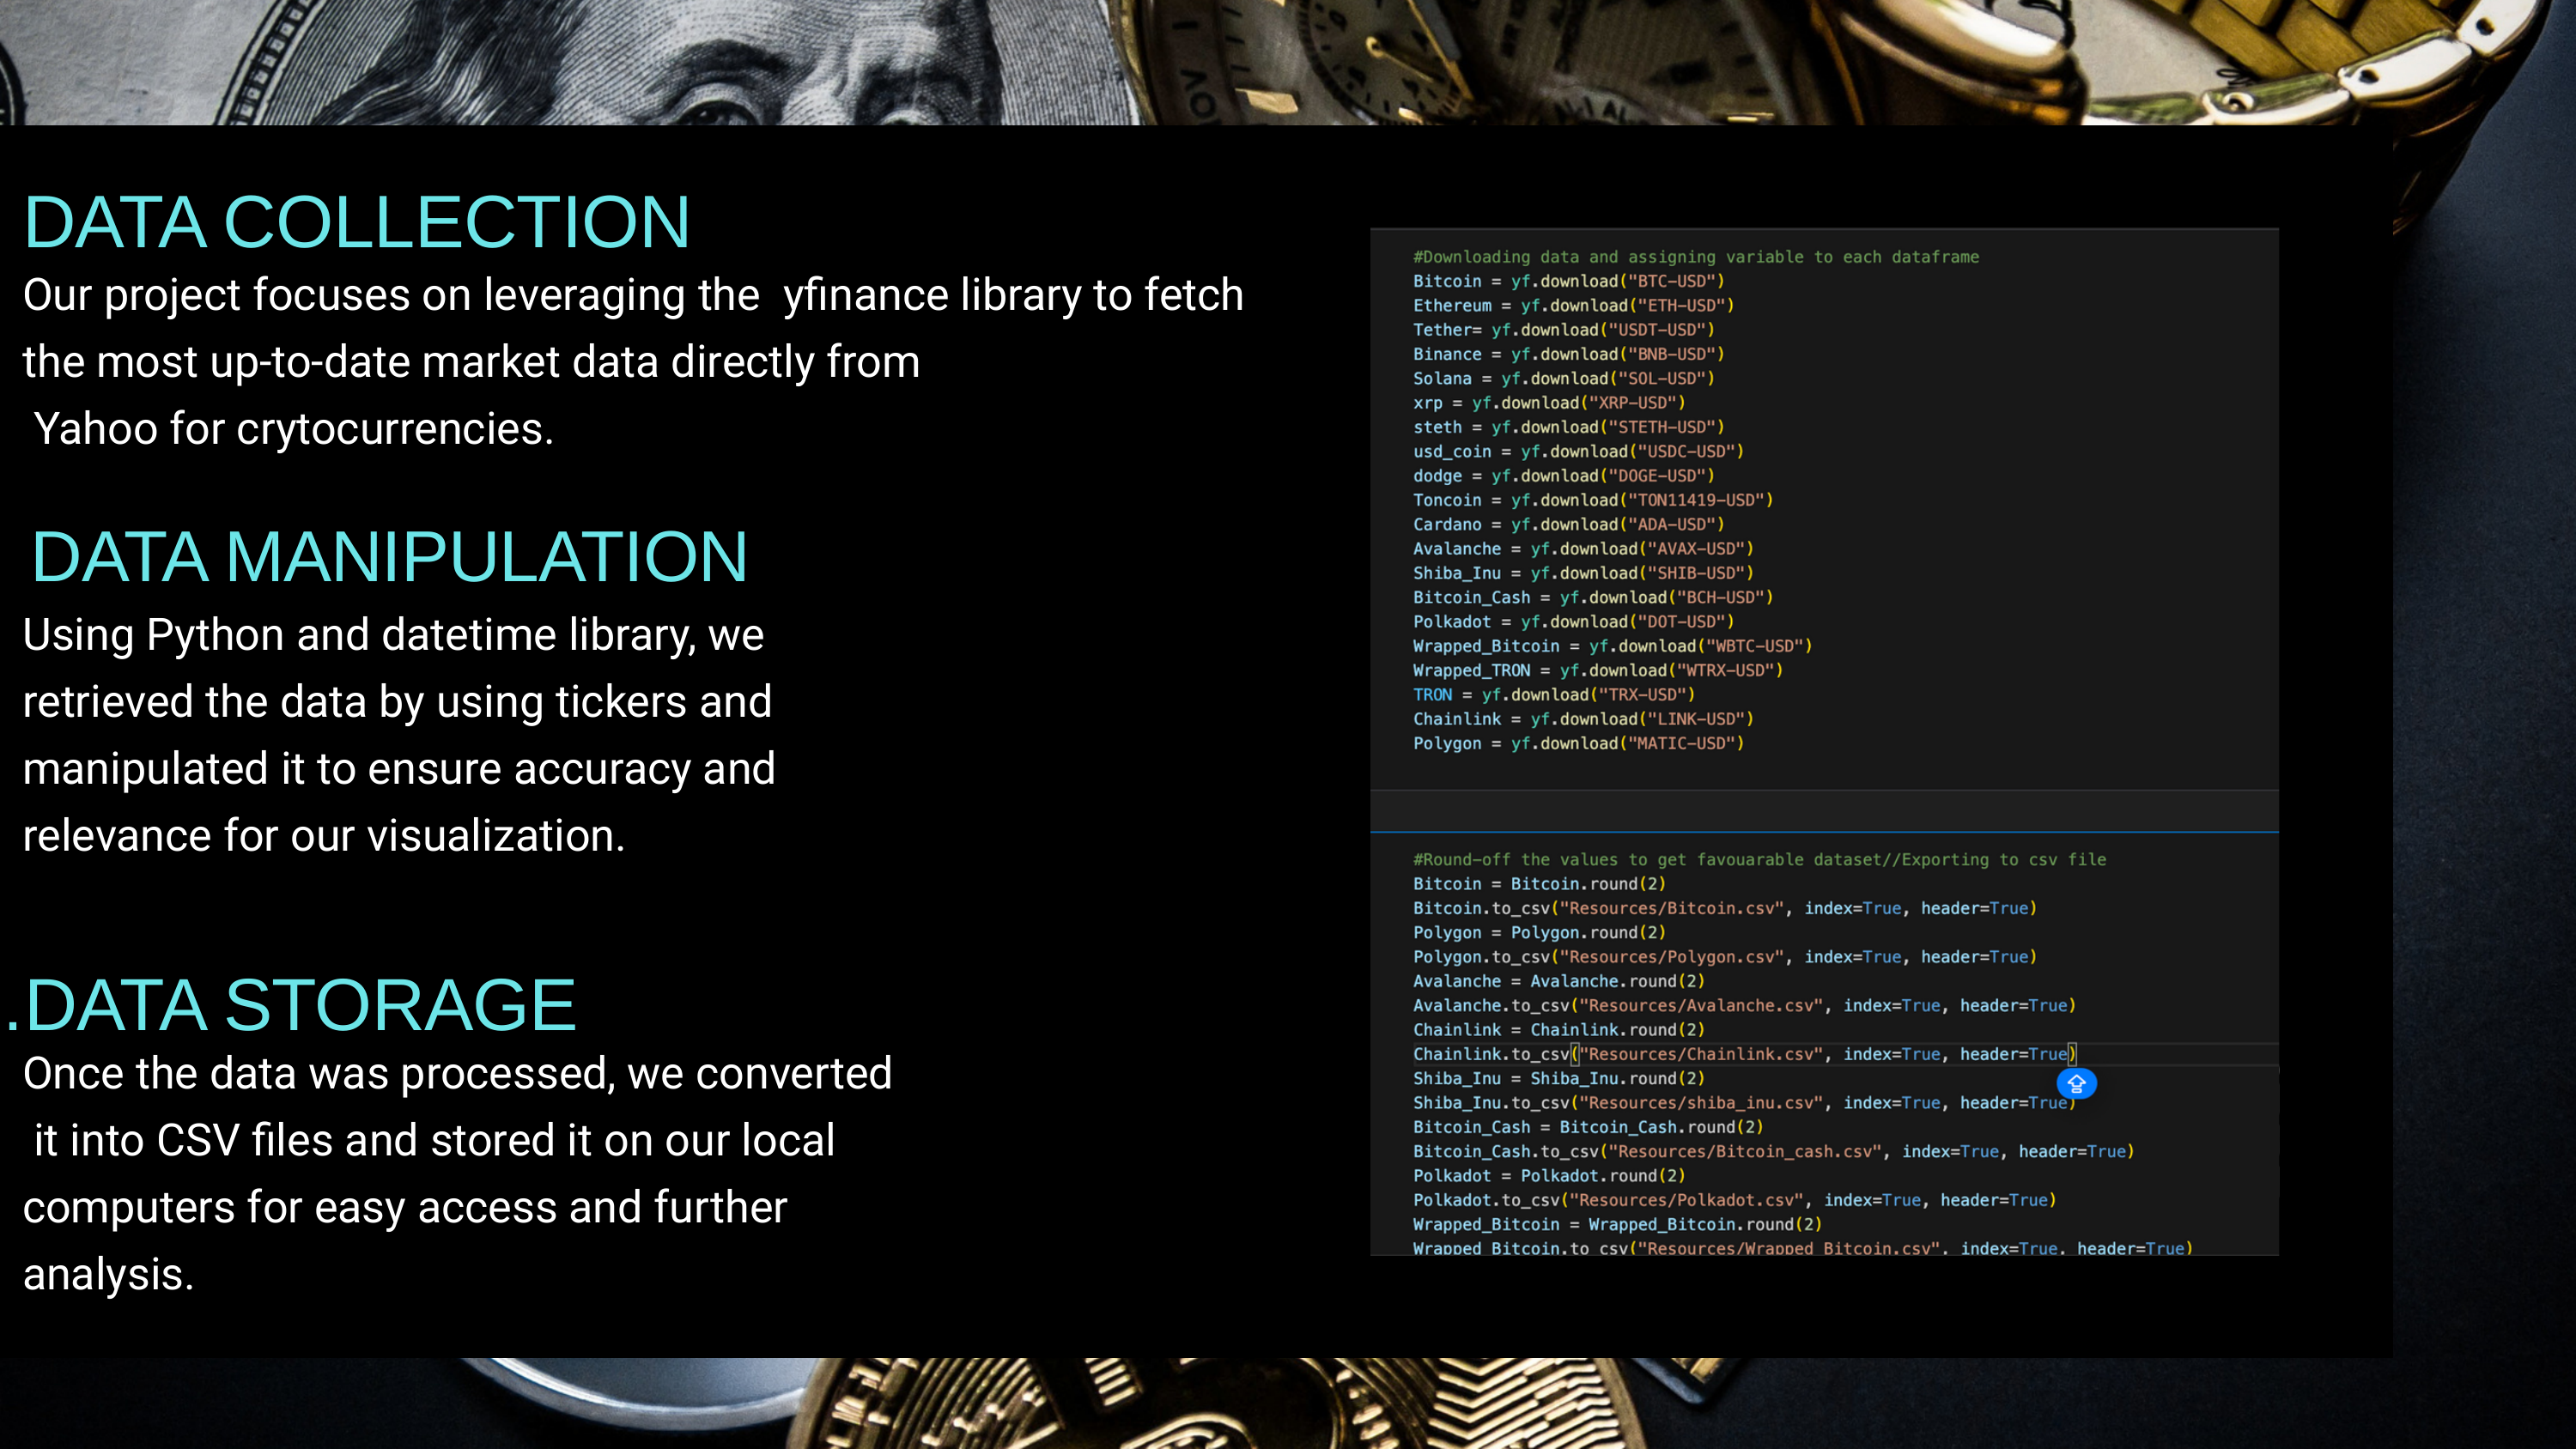

DATA COLLECTION

Our project focuses on leveraging the  yfinance library to fetch
the most up-to-date market data directly from
 Yahoo for crytocurrencies.
DATA MANIPULATION
Using Python and datetime library, we
retrieved the data by using tickers and
manipulated it to ensure accuracy and
relevance for our visualization.
DATA STORAGE

Once the data was processed, we converted
 it into CSV files and stored it on our local
computers for easy access and further
analysis.